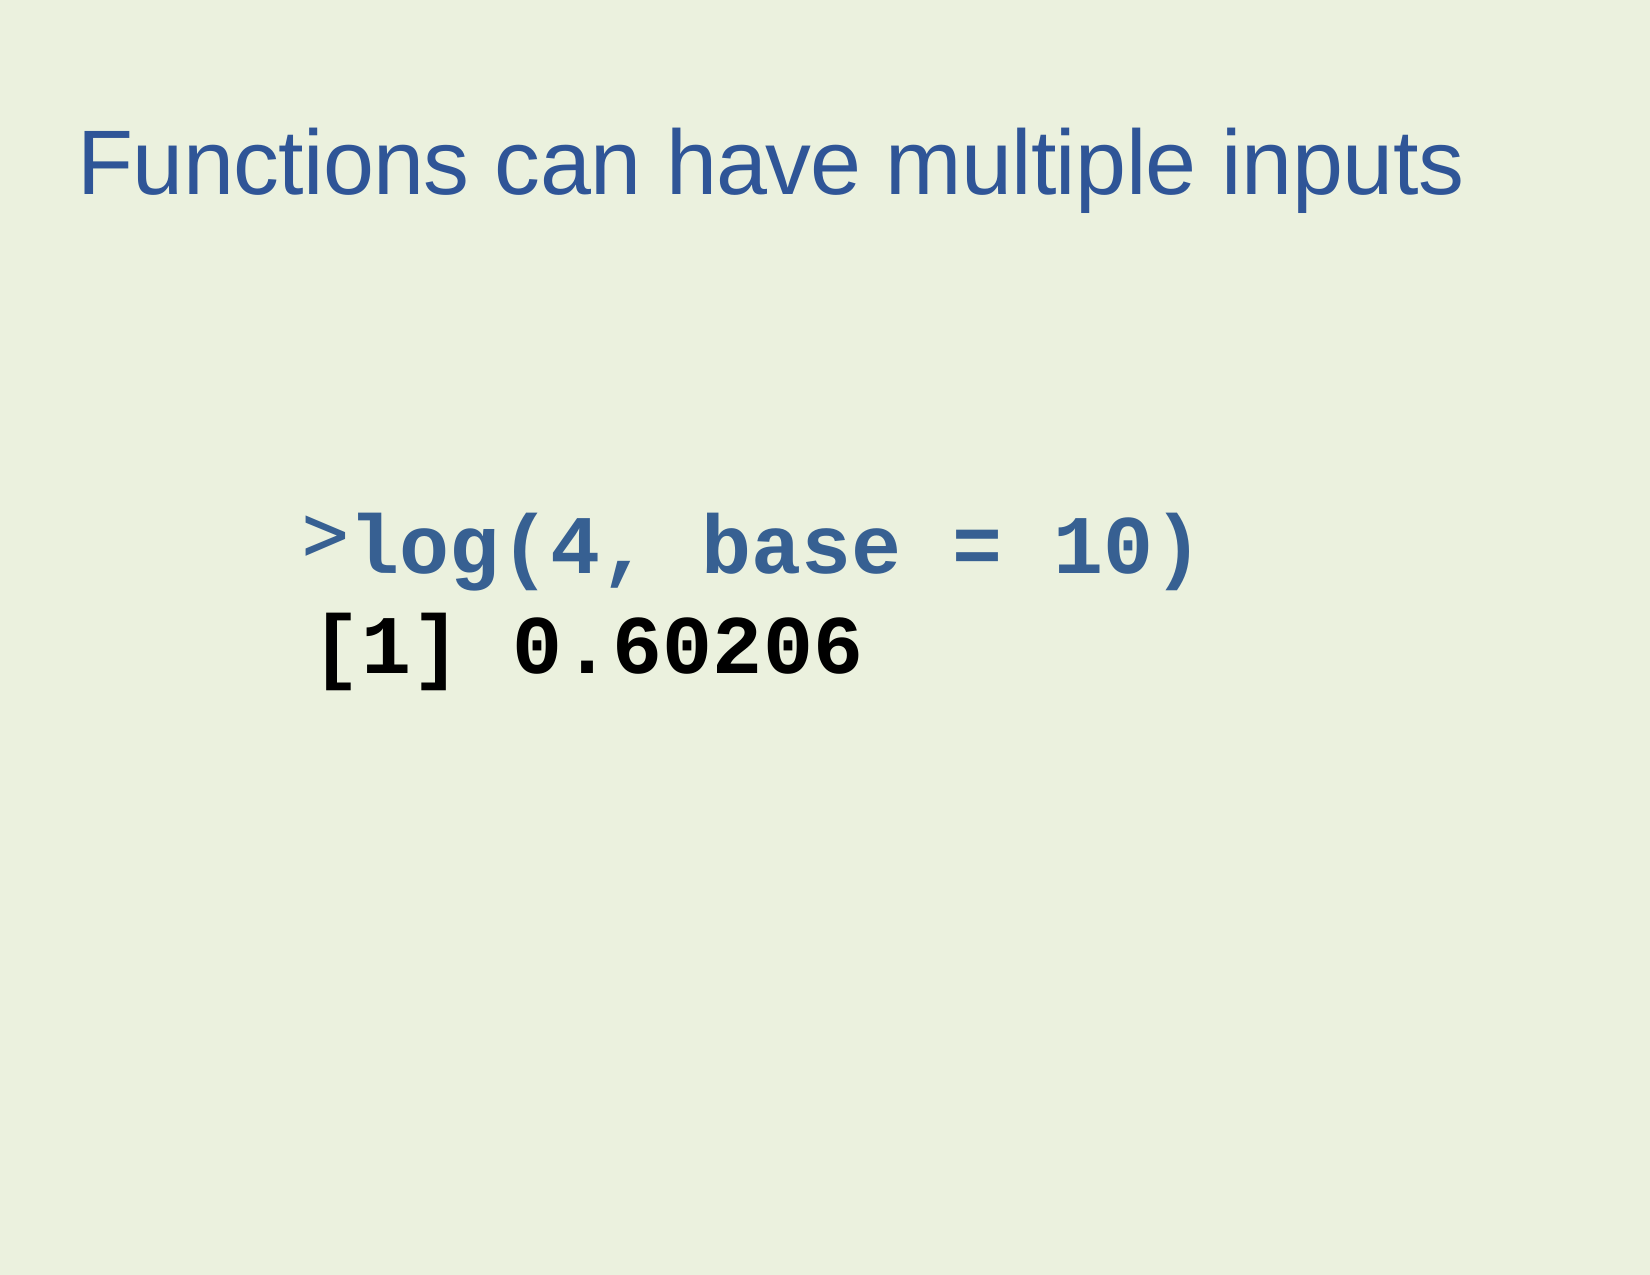

# Functions can have multiple inputs
log(4, base = 10)  [1] 0.60206